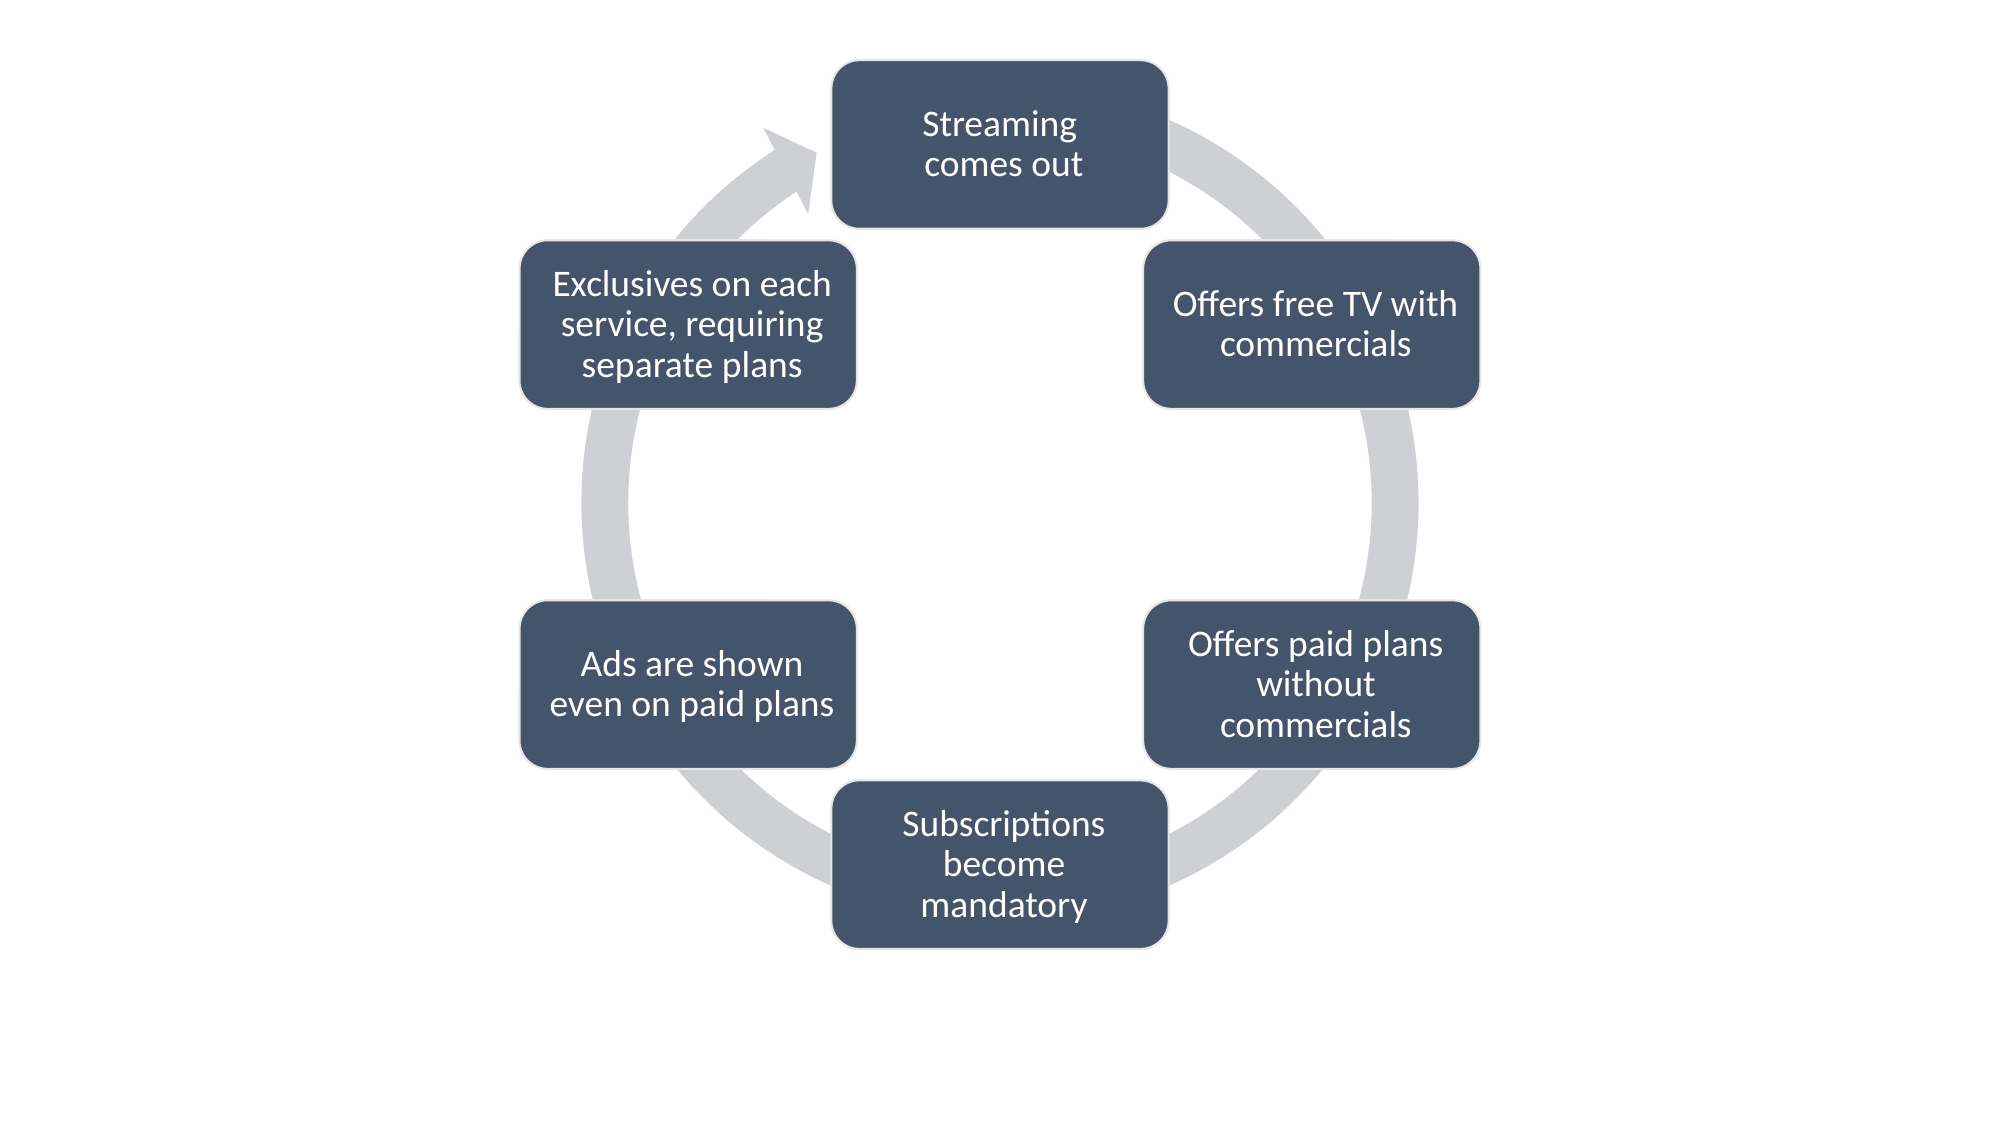

Streaming
comes out
Offers free TV with commercials
Offers paid plans without commercials
Subscriptions become mandatory
Ads are shown even on paid plans
Exclusives on each service, requiring separate plans